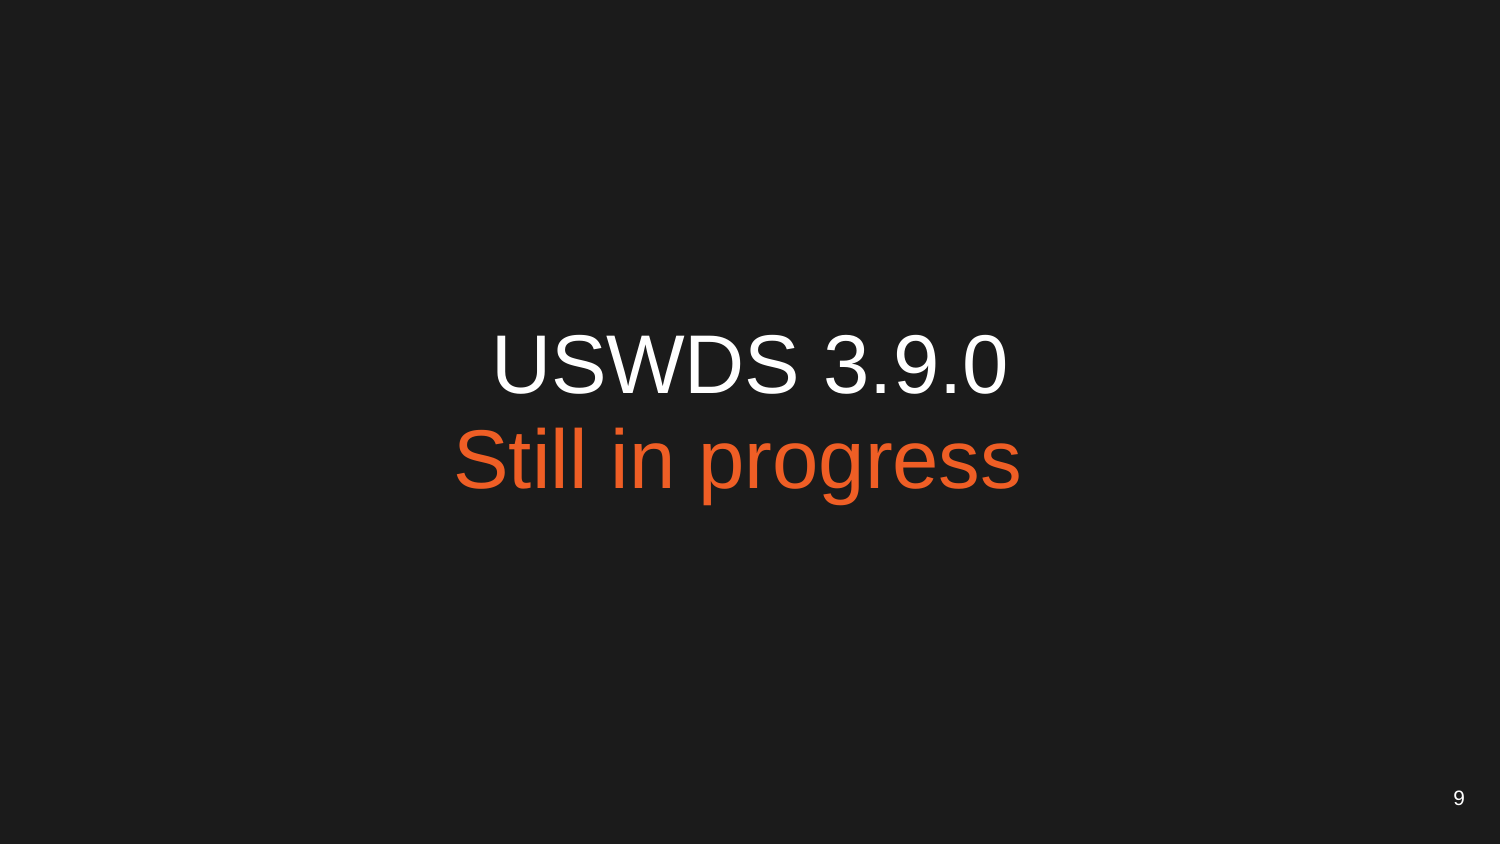

# USWDS 3.9.0
Still in progress
9